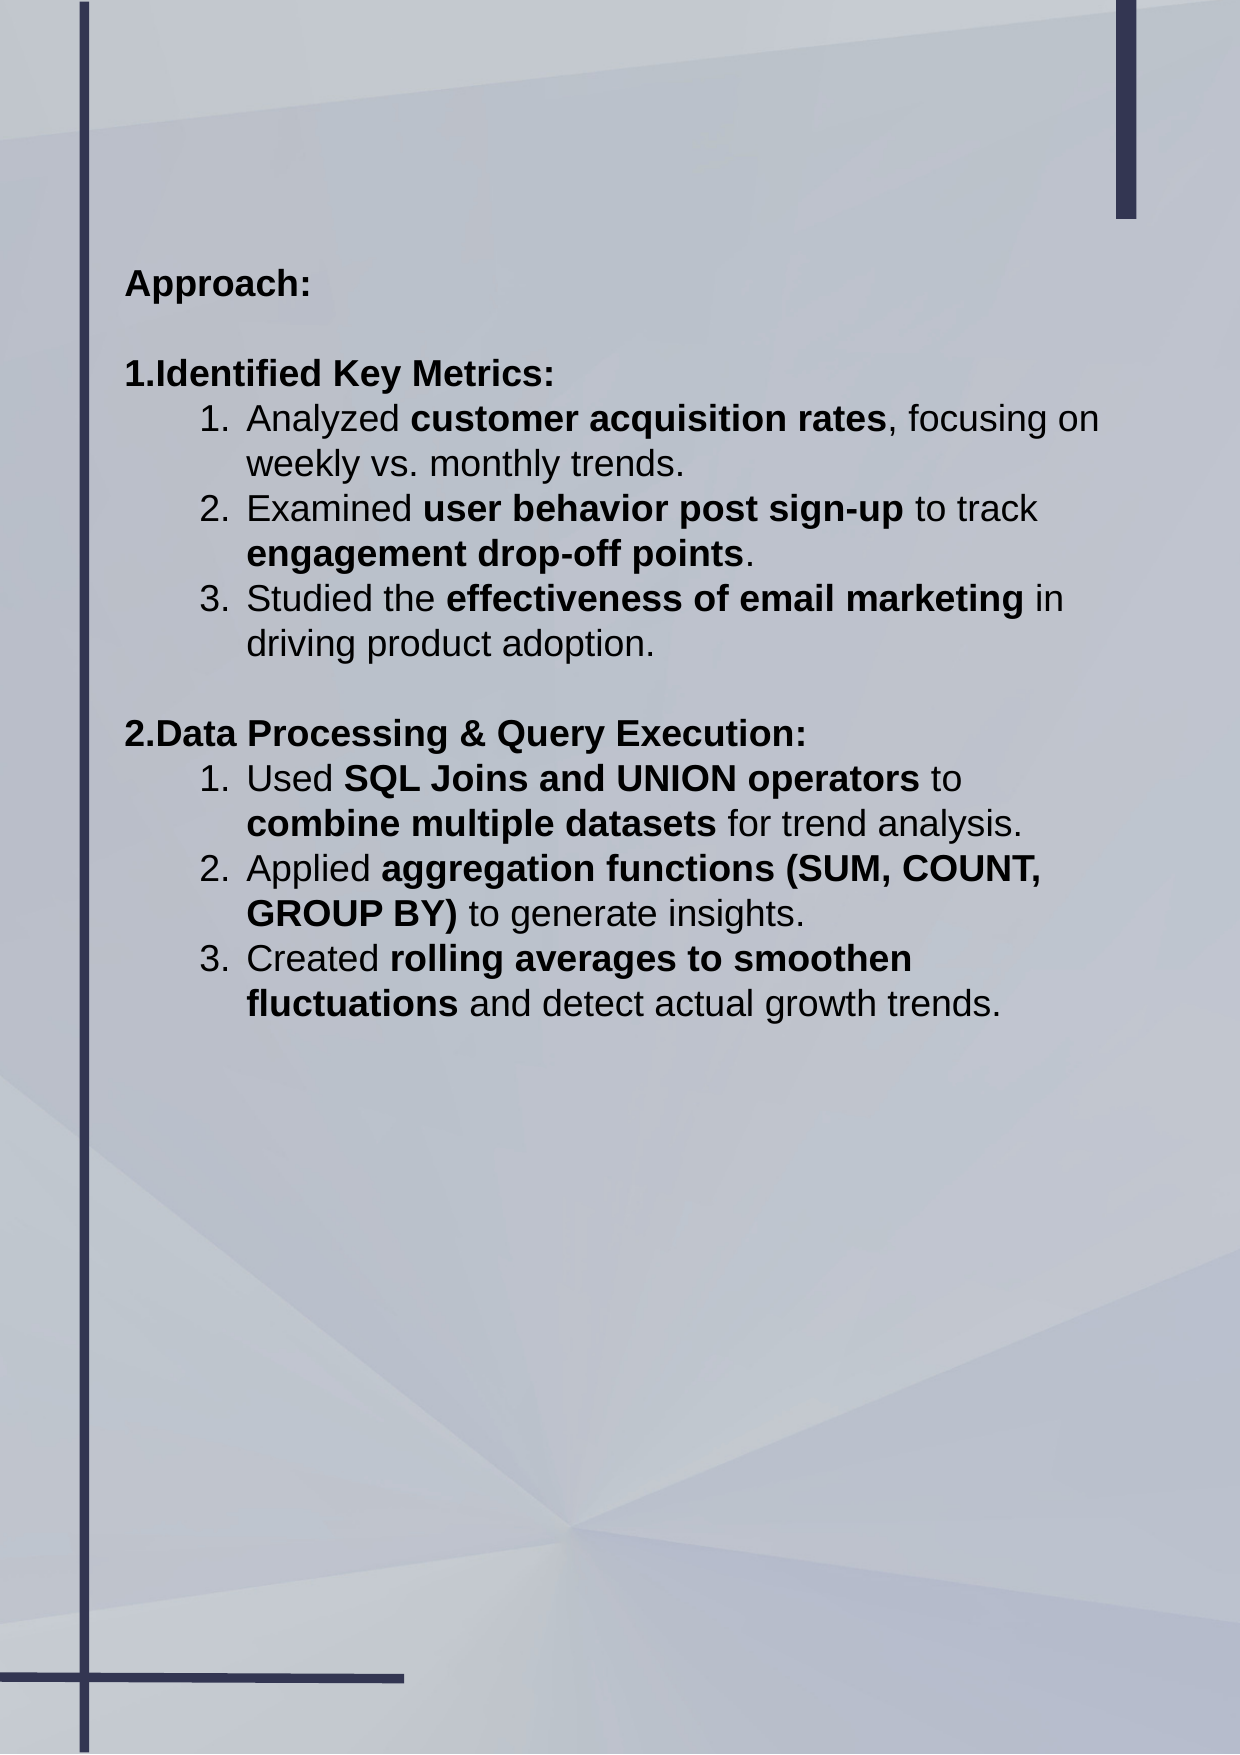

Approach:

Identified Key Metrics:
Analyzed customer acquisition rates, focusing on weekly vs. monthly trends.
Examined user behavior post sign-up to track engagement drop-off points.
Studied the effectiveness of email marketing in driving product adoption.

Data Processing & Query Execution:
Used SQL Joins and UNION operators to combine multiple datasets for trend analysis.
Applied aggregation functions (SUM, COUNT, GROUP BY) to generate insights.
Created rolling averages to smoothen fluctuations and detect actual growth trends.